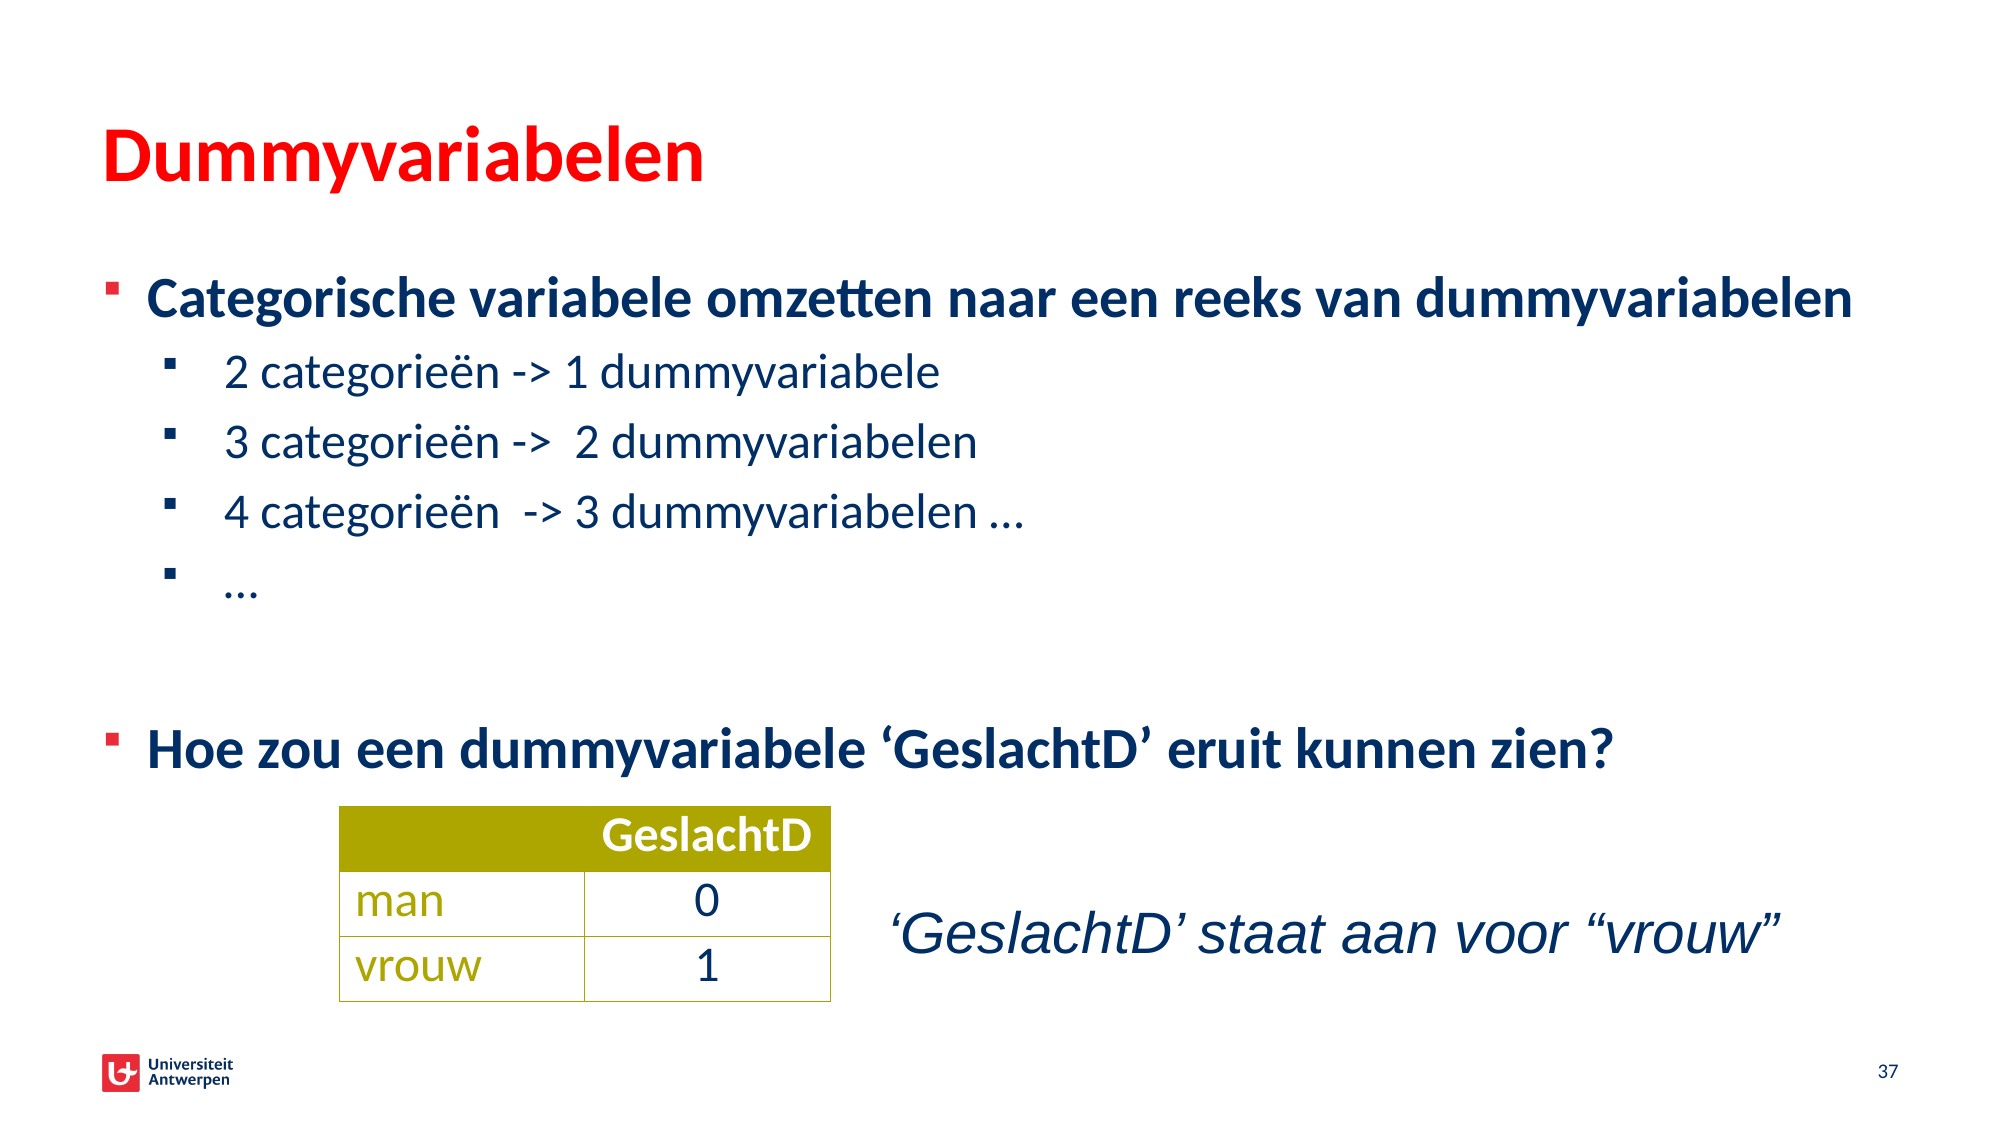

# Dummyvariabelen
Categorische variabele omzetten naar een reeks van dummyvariabelen
2 categorieën -> 1 dummyvariabele
3 categorieën ->  2 dummyvariabelen
4 categorieën  -> 3 dummyvariabelen …
…

Hoe zou een dummyvariabele ‘GeslachtD’ eruit kunnen zien?

|  | GeslachtD |
| --- | --- |
| man | 0 |
| vrouw | 1 |
‘GeslachtD’ staat aan voor “vrouw”
37